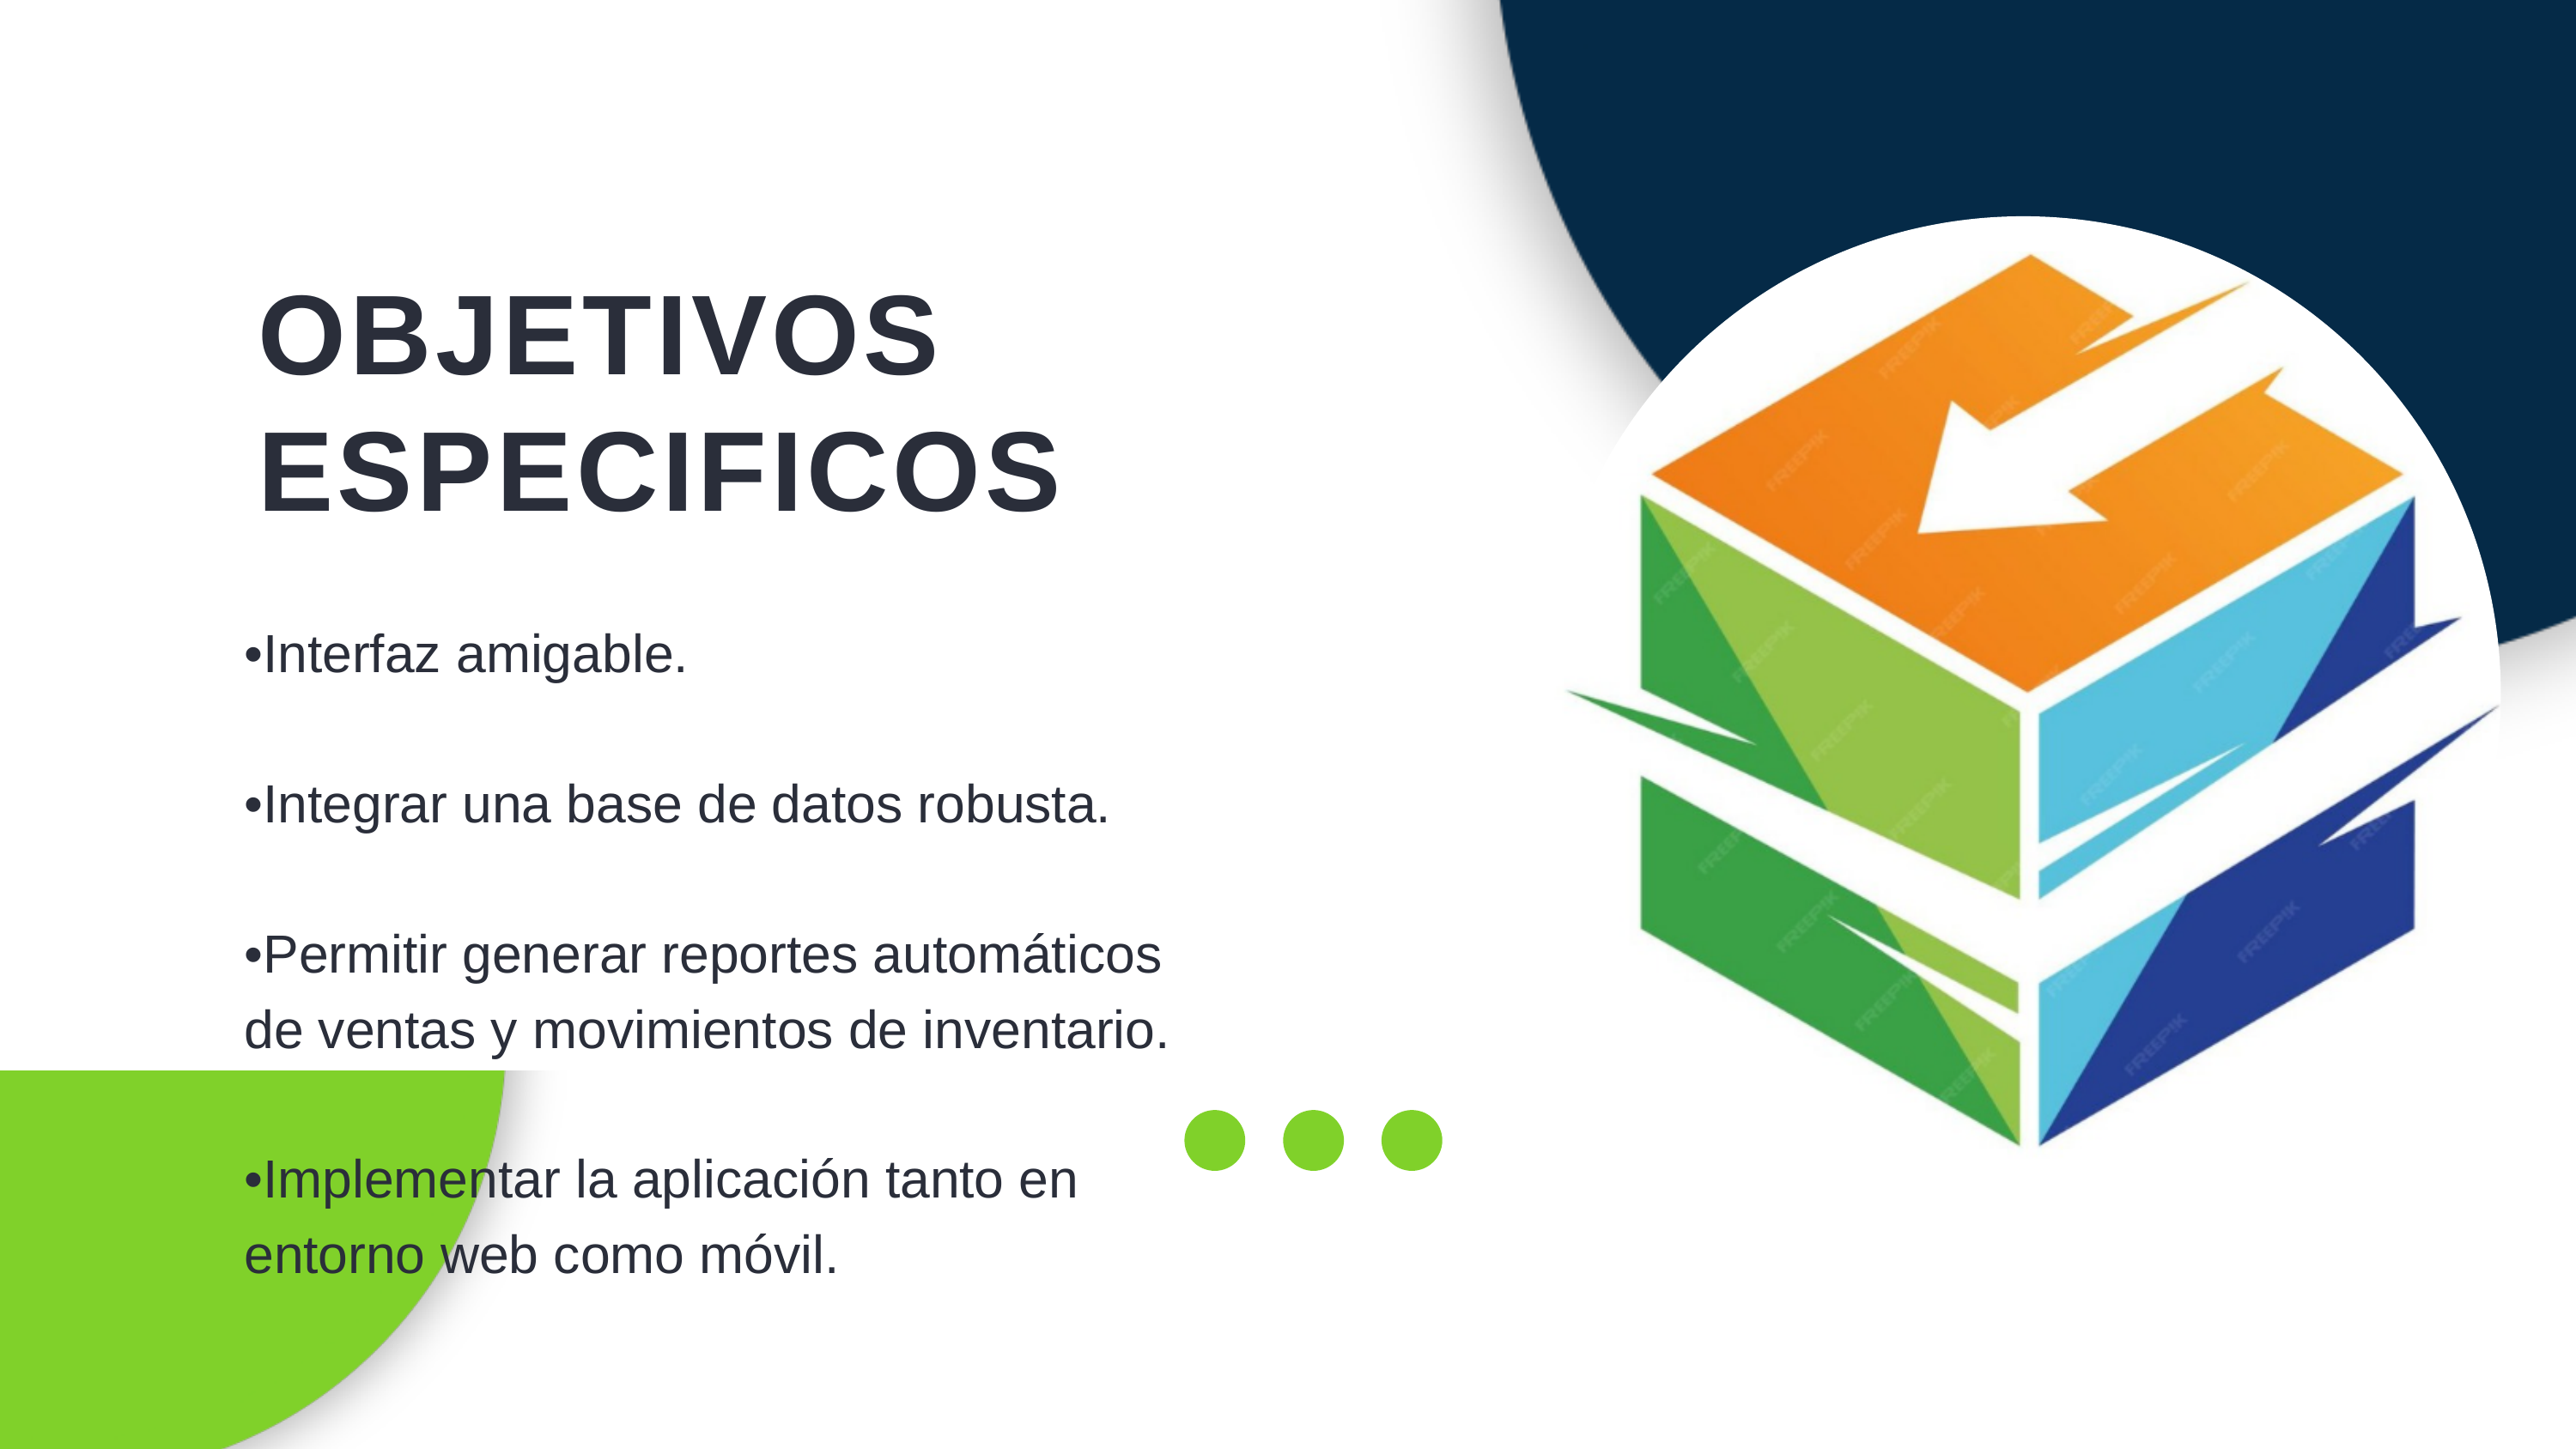

OBJETIVOS ESPECIFICOS
•Interfaz amigable.

•Integrar una base de datos robusta.

•Permitir generar reportes automáticos de ventas y movimientos de inventario.

•Implementar la aplicación tanto en entorno web como móvil.